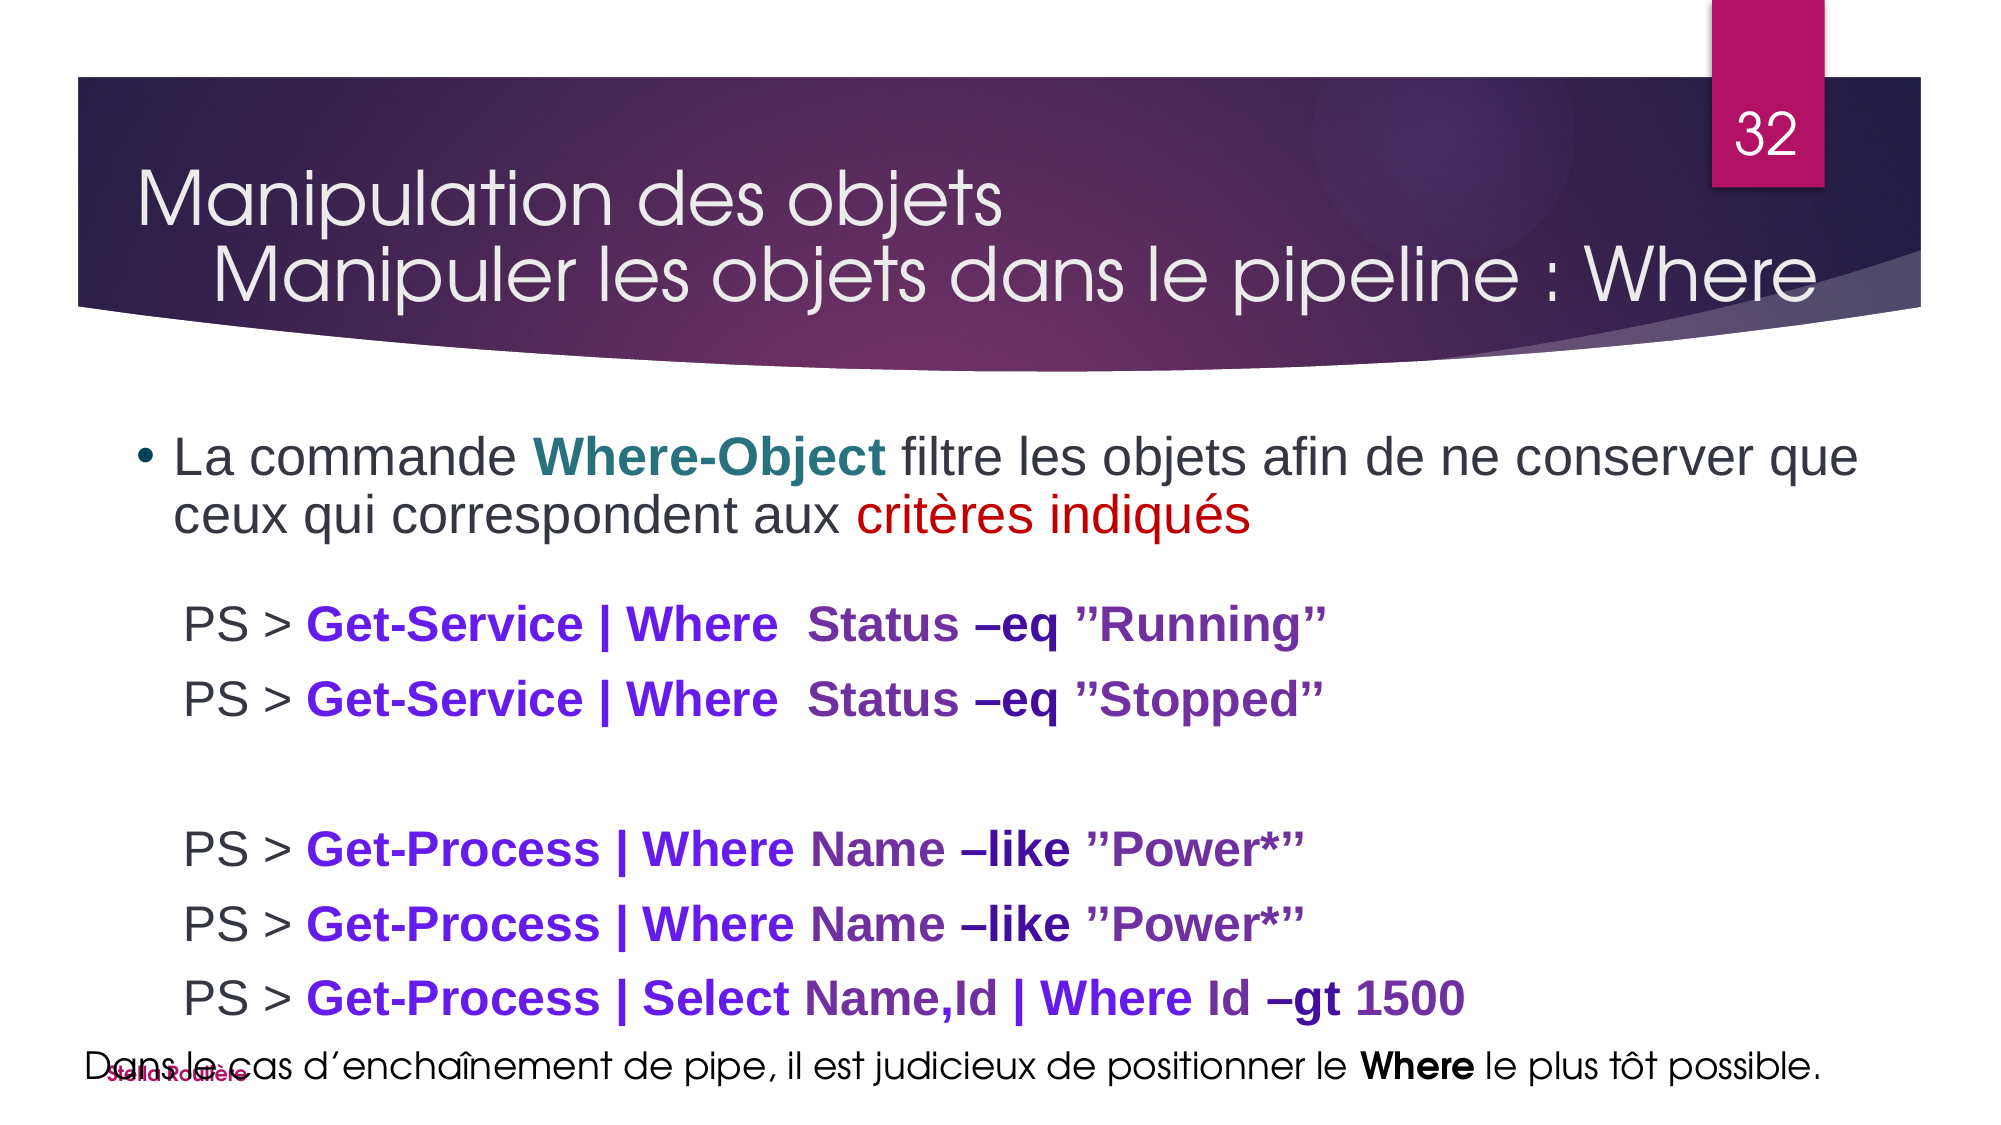

Manipulation des objets
32
# Manipuler les objets dans le pipeline : Where
La commande Where-Object filtre les objets afin de ne conserver que ceux qui correspondent aux critères indiqués
PS > Get-Service | Where  Status –eq ’’Running’’
PS > Get-Service | Where  Status –eq ’’Stopped’’

PS > Get-Process | Where Name –like ’’Power*’’
PS > Get-Process | Where Name –like ’’Power*’’
PS > Get-Process | Select Name,Id | Where Id –gt 1500

Dans le cas d’enchaînement de pipe, il est judicieux de positionner le Where le plus tôt possible.
Stella Roulière